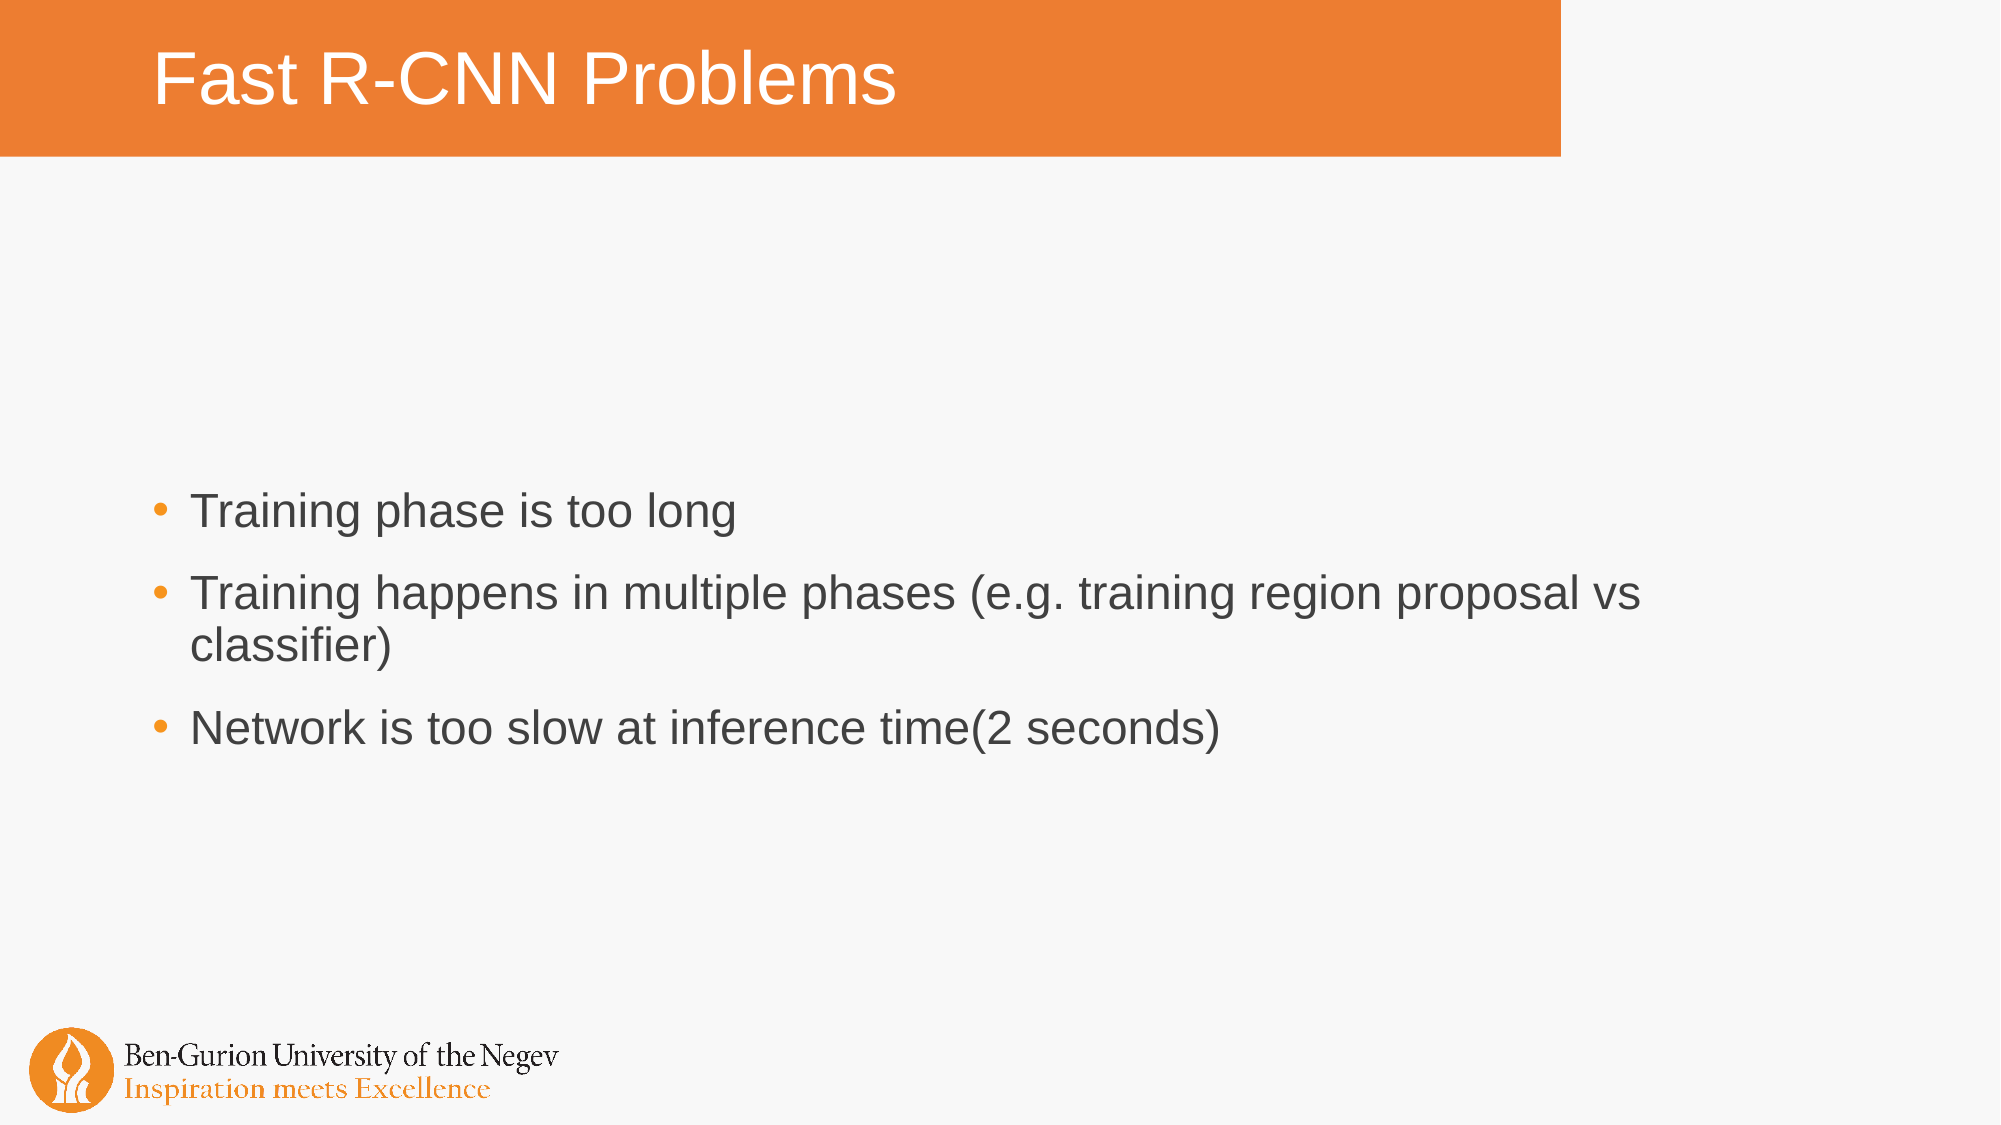

# Fast R-CNN Problems
Training phase is too long
Training happens in multiple phases (e.g. training region proposal vs classifier)
Network is too slow at inference time(2 seconds)